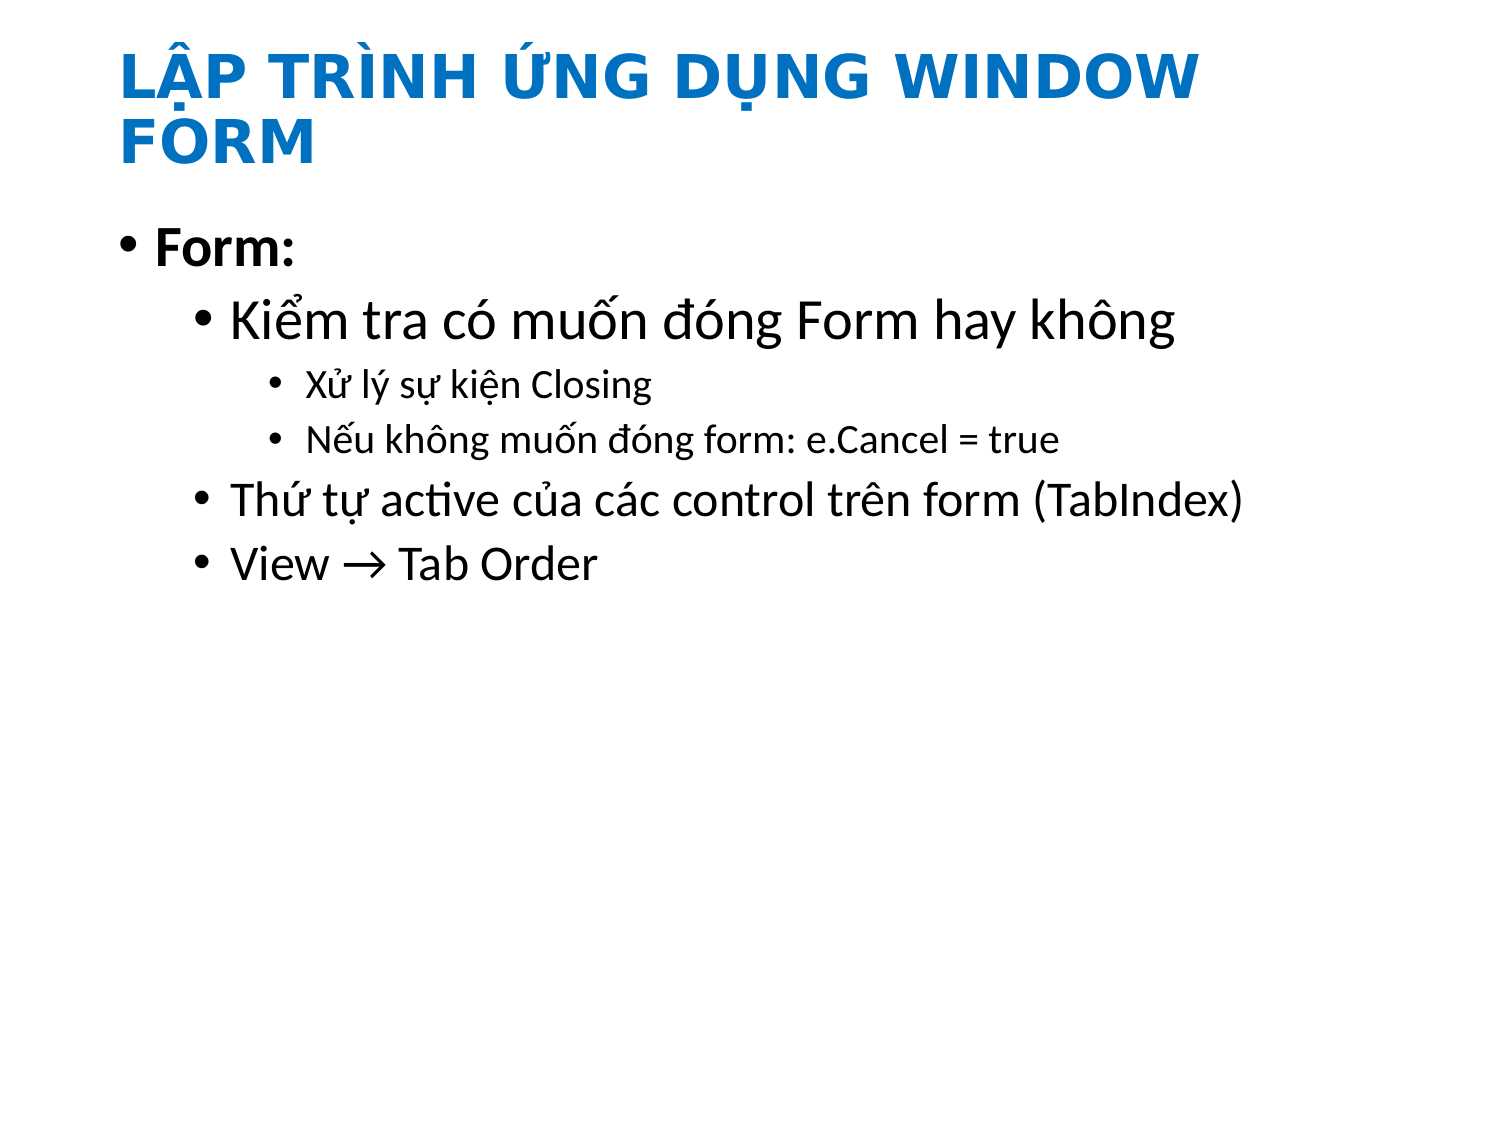

# LẬP TRÌNH ỨNG DỤNG WINDOW FORM
Form:
Kiểm tra có muốn đóng Form hay không
Xử lý sự kiện Closing
Nếu không muốn đóng form: e.Cancel = true
Thứ tự active của các control trên form (TabIndex)
View → Tab Order